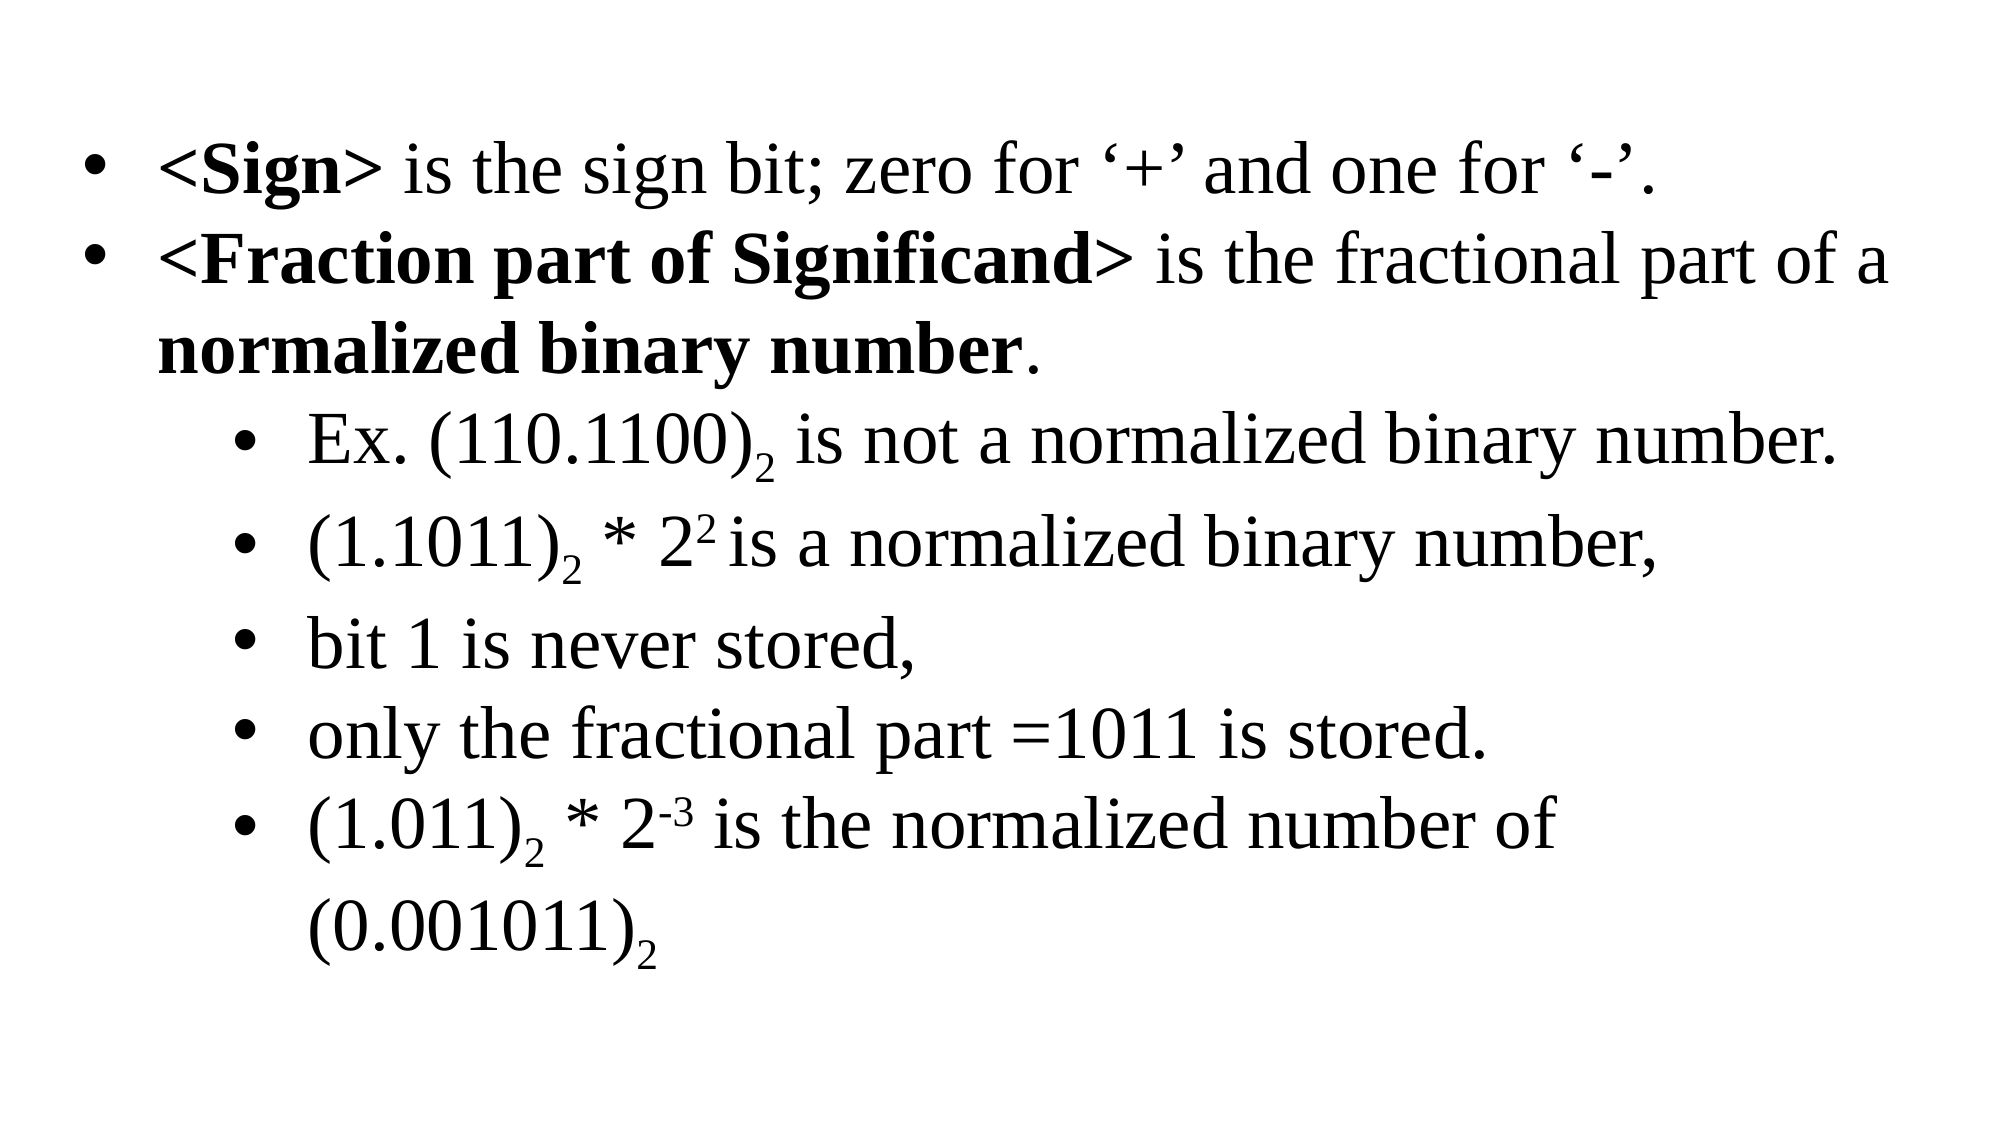

<Sign> is the sign bit; zero for ‘+’ and one for ‘-’.
<Fraction part of Significand> is the fractional part of a normalized binary number.
Ex. (110.1100)2 is not a normalized binary number.
(1.1011)2 * 22 is a normalized binary number,
bit 1 is never stored,
only the fractional part =1011 is stored.
(1.011)2 * 2-3 is the normalized number of (0.001011)2